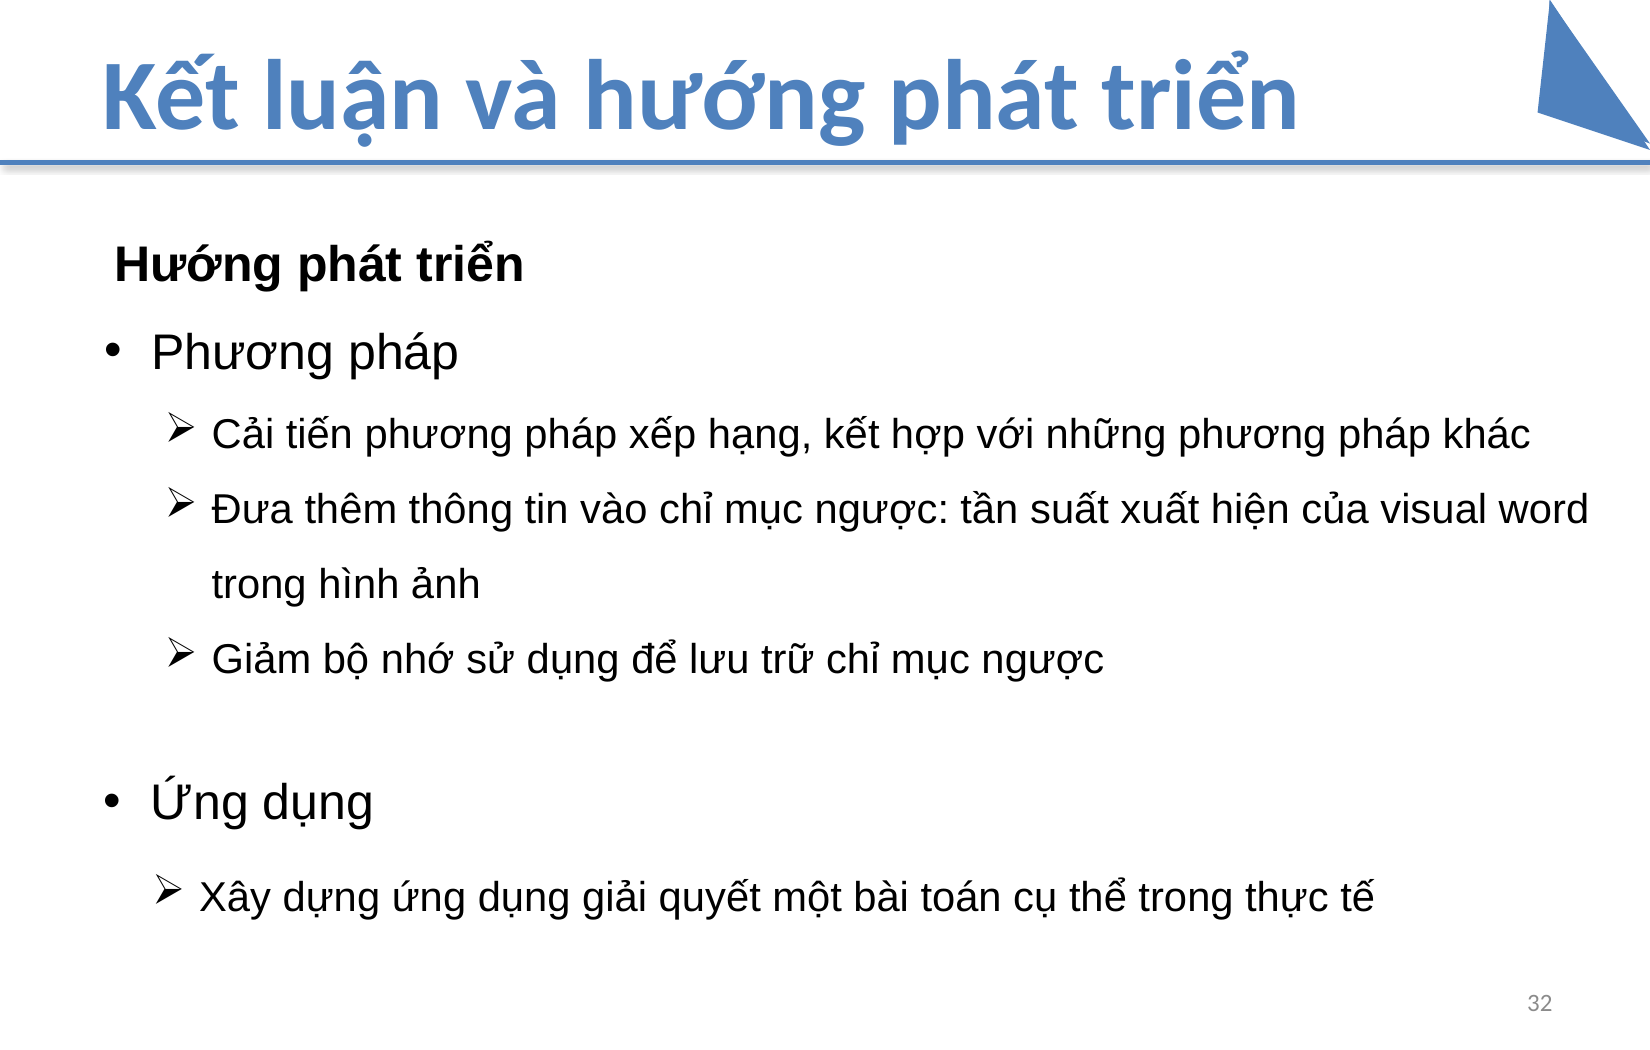

# Kết luận và hướng phát triển

Hướng phát triển
Phương pháp
Cải tiến phương pháp xếp hạng, kết hợp với những phương pháp khác
Đưa thêm thông tin vào chỉ mục ngược: tần suất xuất hiện của visual word trong hình ảnh
Giảm bộ nhớ sử dụng để lưu trữ chỉ mục ngược
Ứng dụng
Xây dựng ứng dụng giải quyết một bài toán cụ thể trong thực tế
32